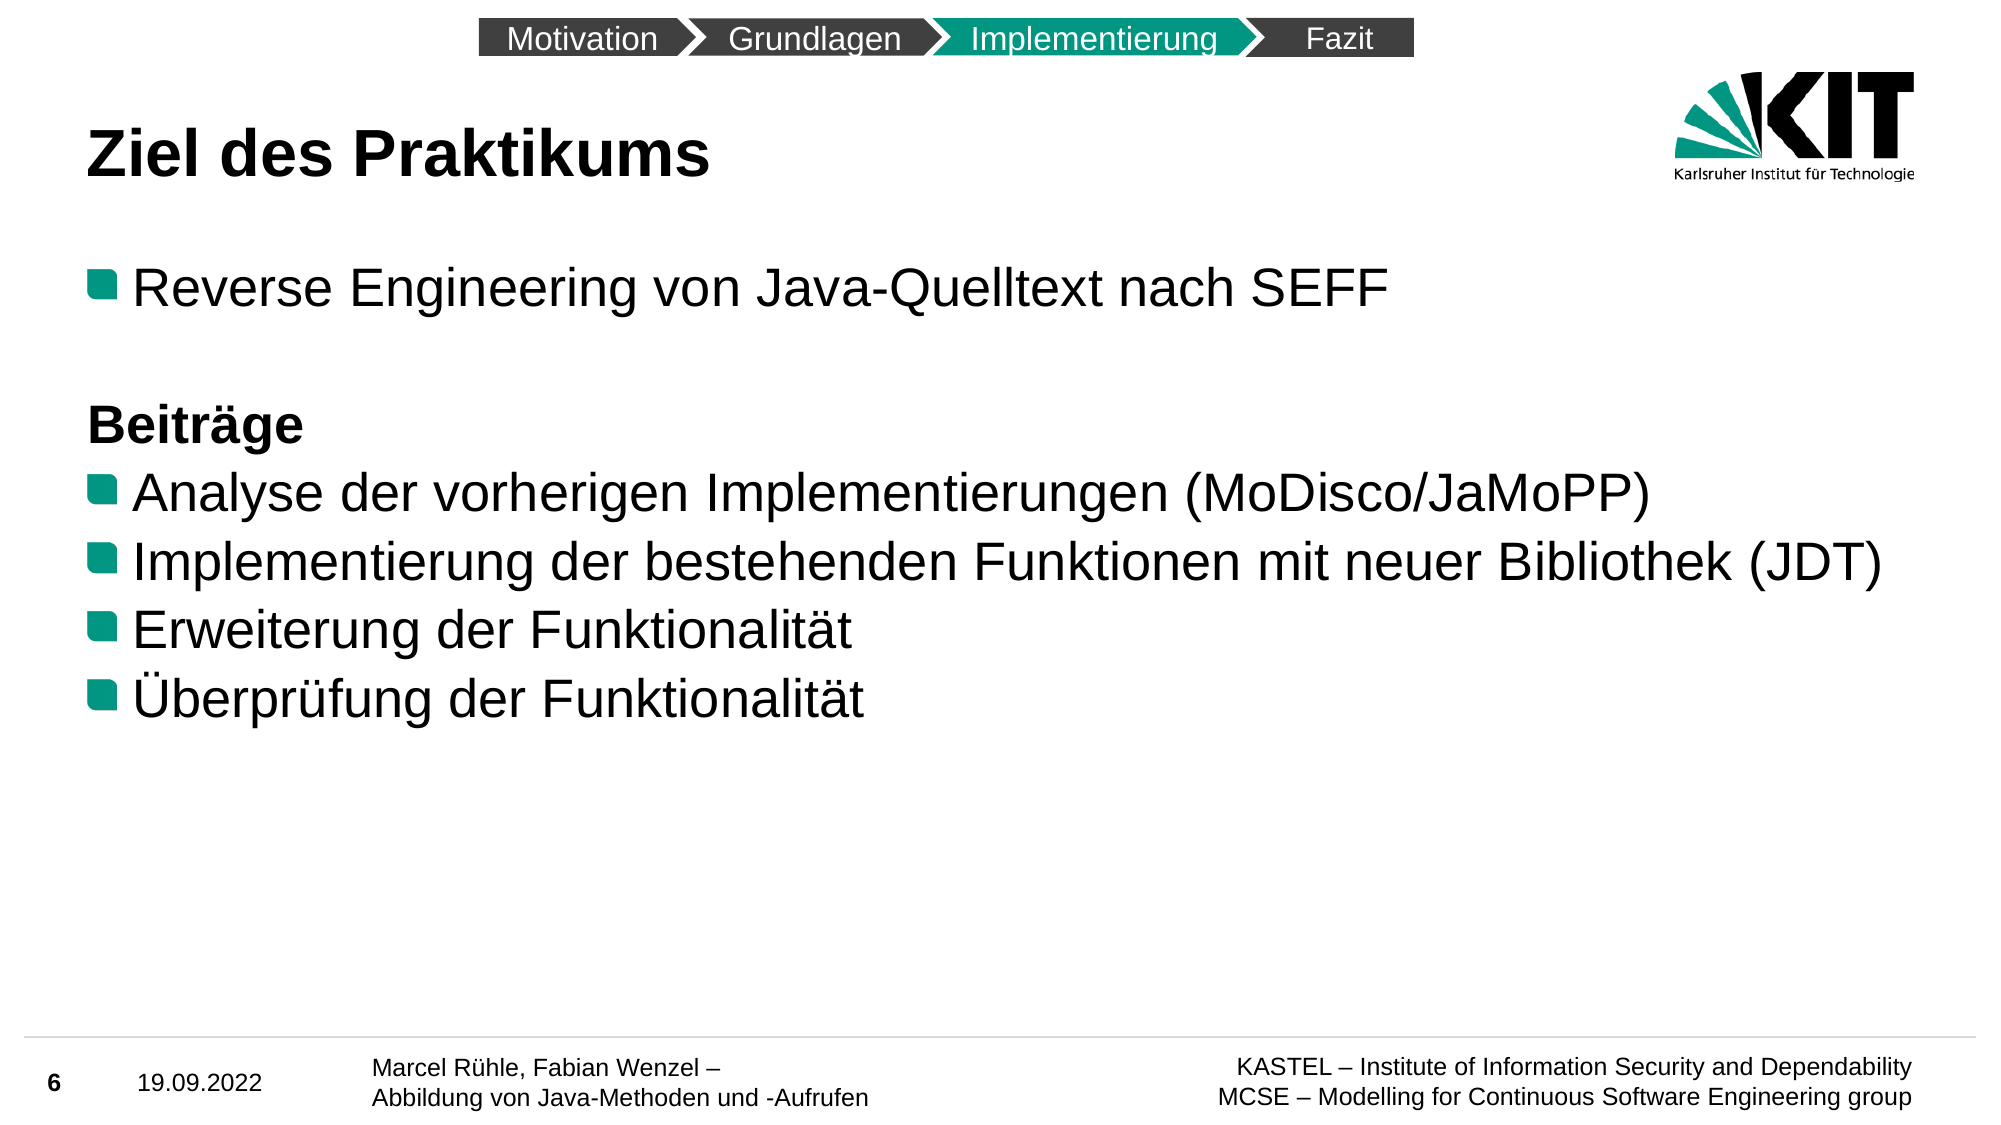

Fazit
Motivation
Implementierung
Grundlagen
# Ziel des Praktikums
Reverse Engineering von Java-Quelltext nach SEFF

Beiträge
Analyse der vorherigen Implementierungen (MoDisco/JaMoPP)
Implementierung der bestehenden Funktionen mit neuer Bibliothek (JDT)
Erweiterung der Funktionalität
Überprüfung der Funktionalität

6
19.09.2022